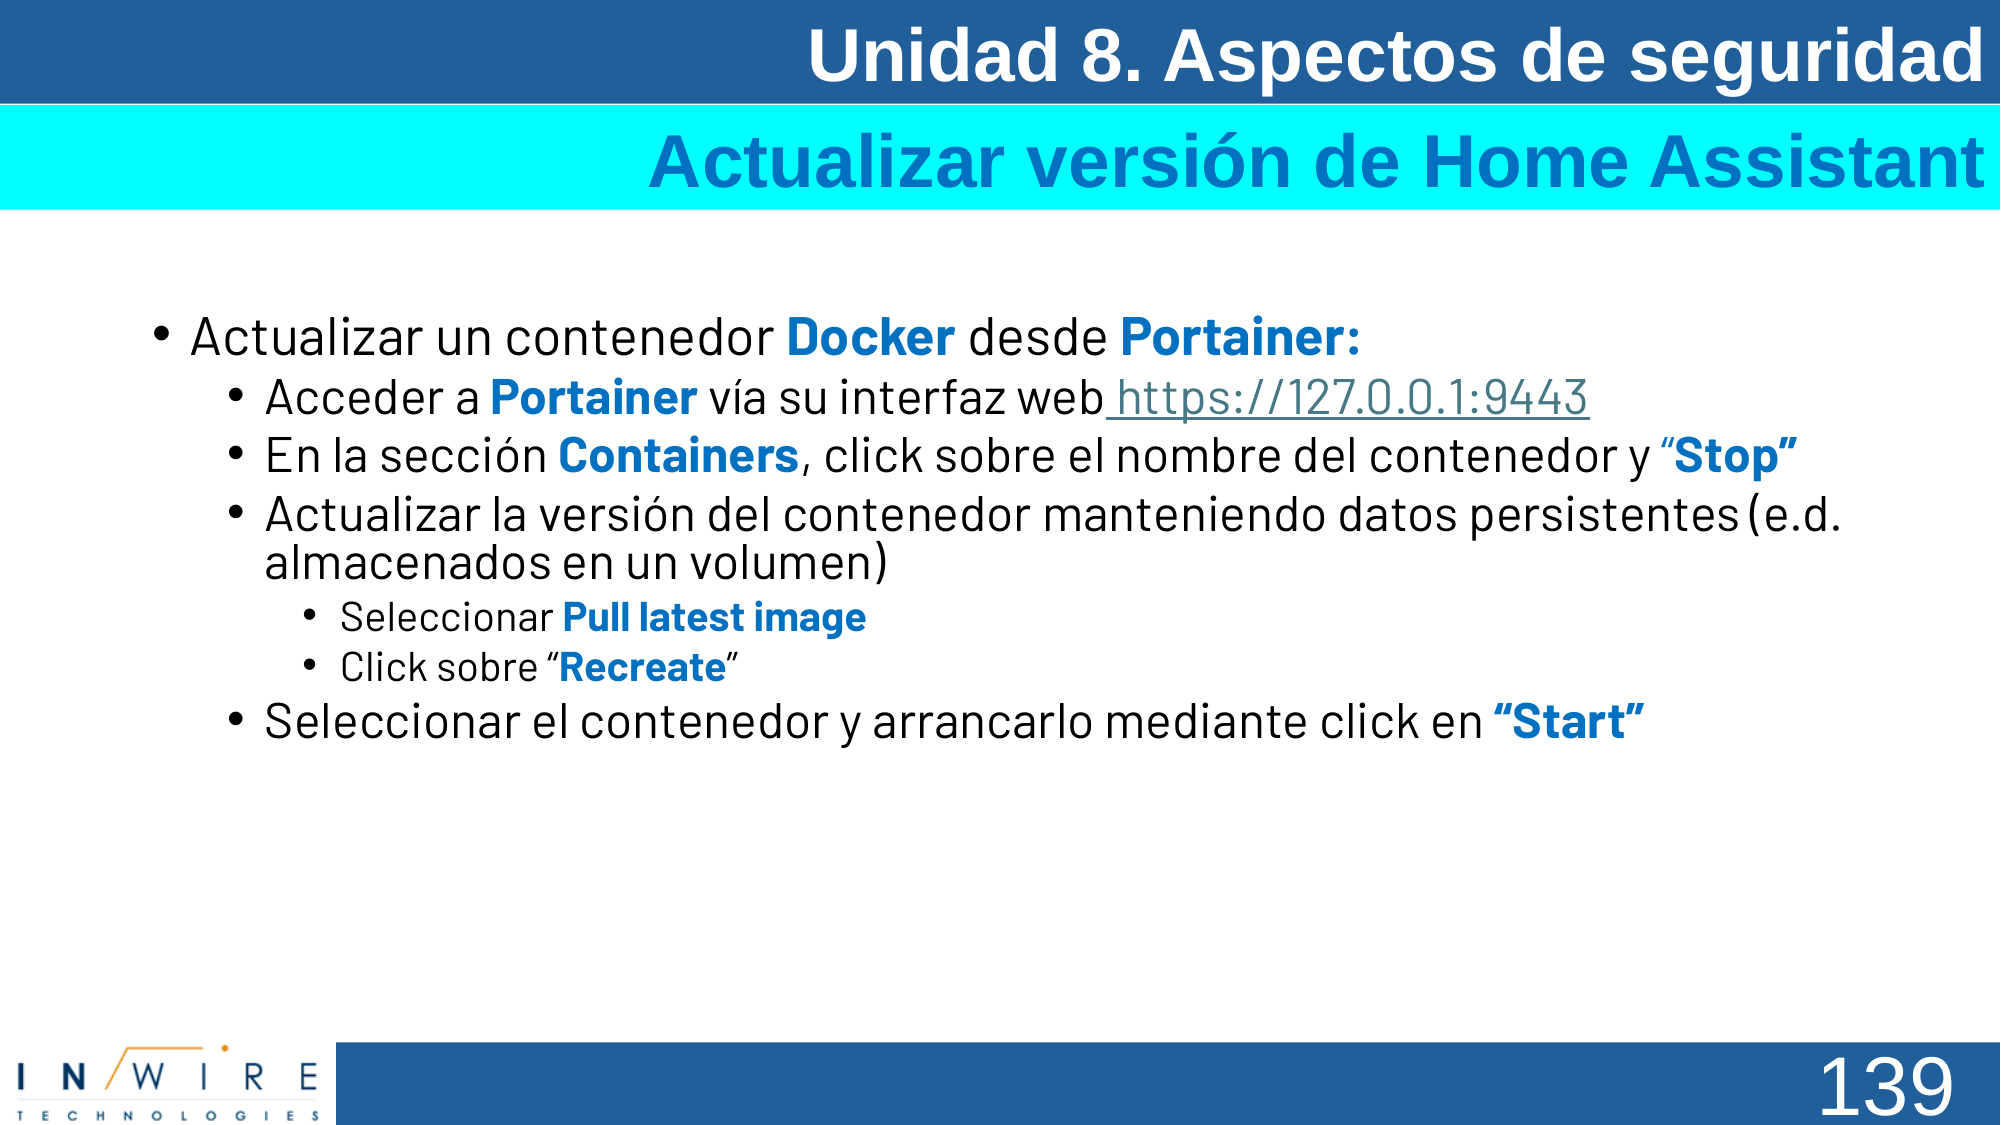

Unidad 8. Aspectos de seguridad
Actualizar versión de Home Assistant
Actualizar un contenedor Docker desde Portainer:
Acceder a Portainer vía su interfaz web https://127.0.0.1:9443
En la sección Containers, click sobre el nombre del contenedor y “Stop”
Actualizar la versión del contenedor manteniendo datos persistentes (e.d. almacenados en un volumen)
Seleccionar Pull latest image
Click sobre “Recreate”
Seleccionar el contenedor y arrancarlo mediante click en “Start”